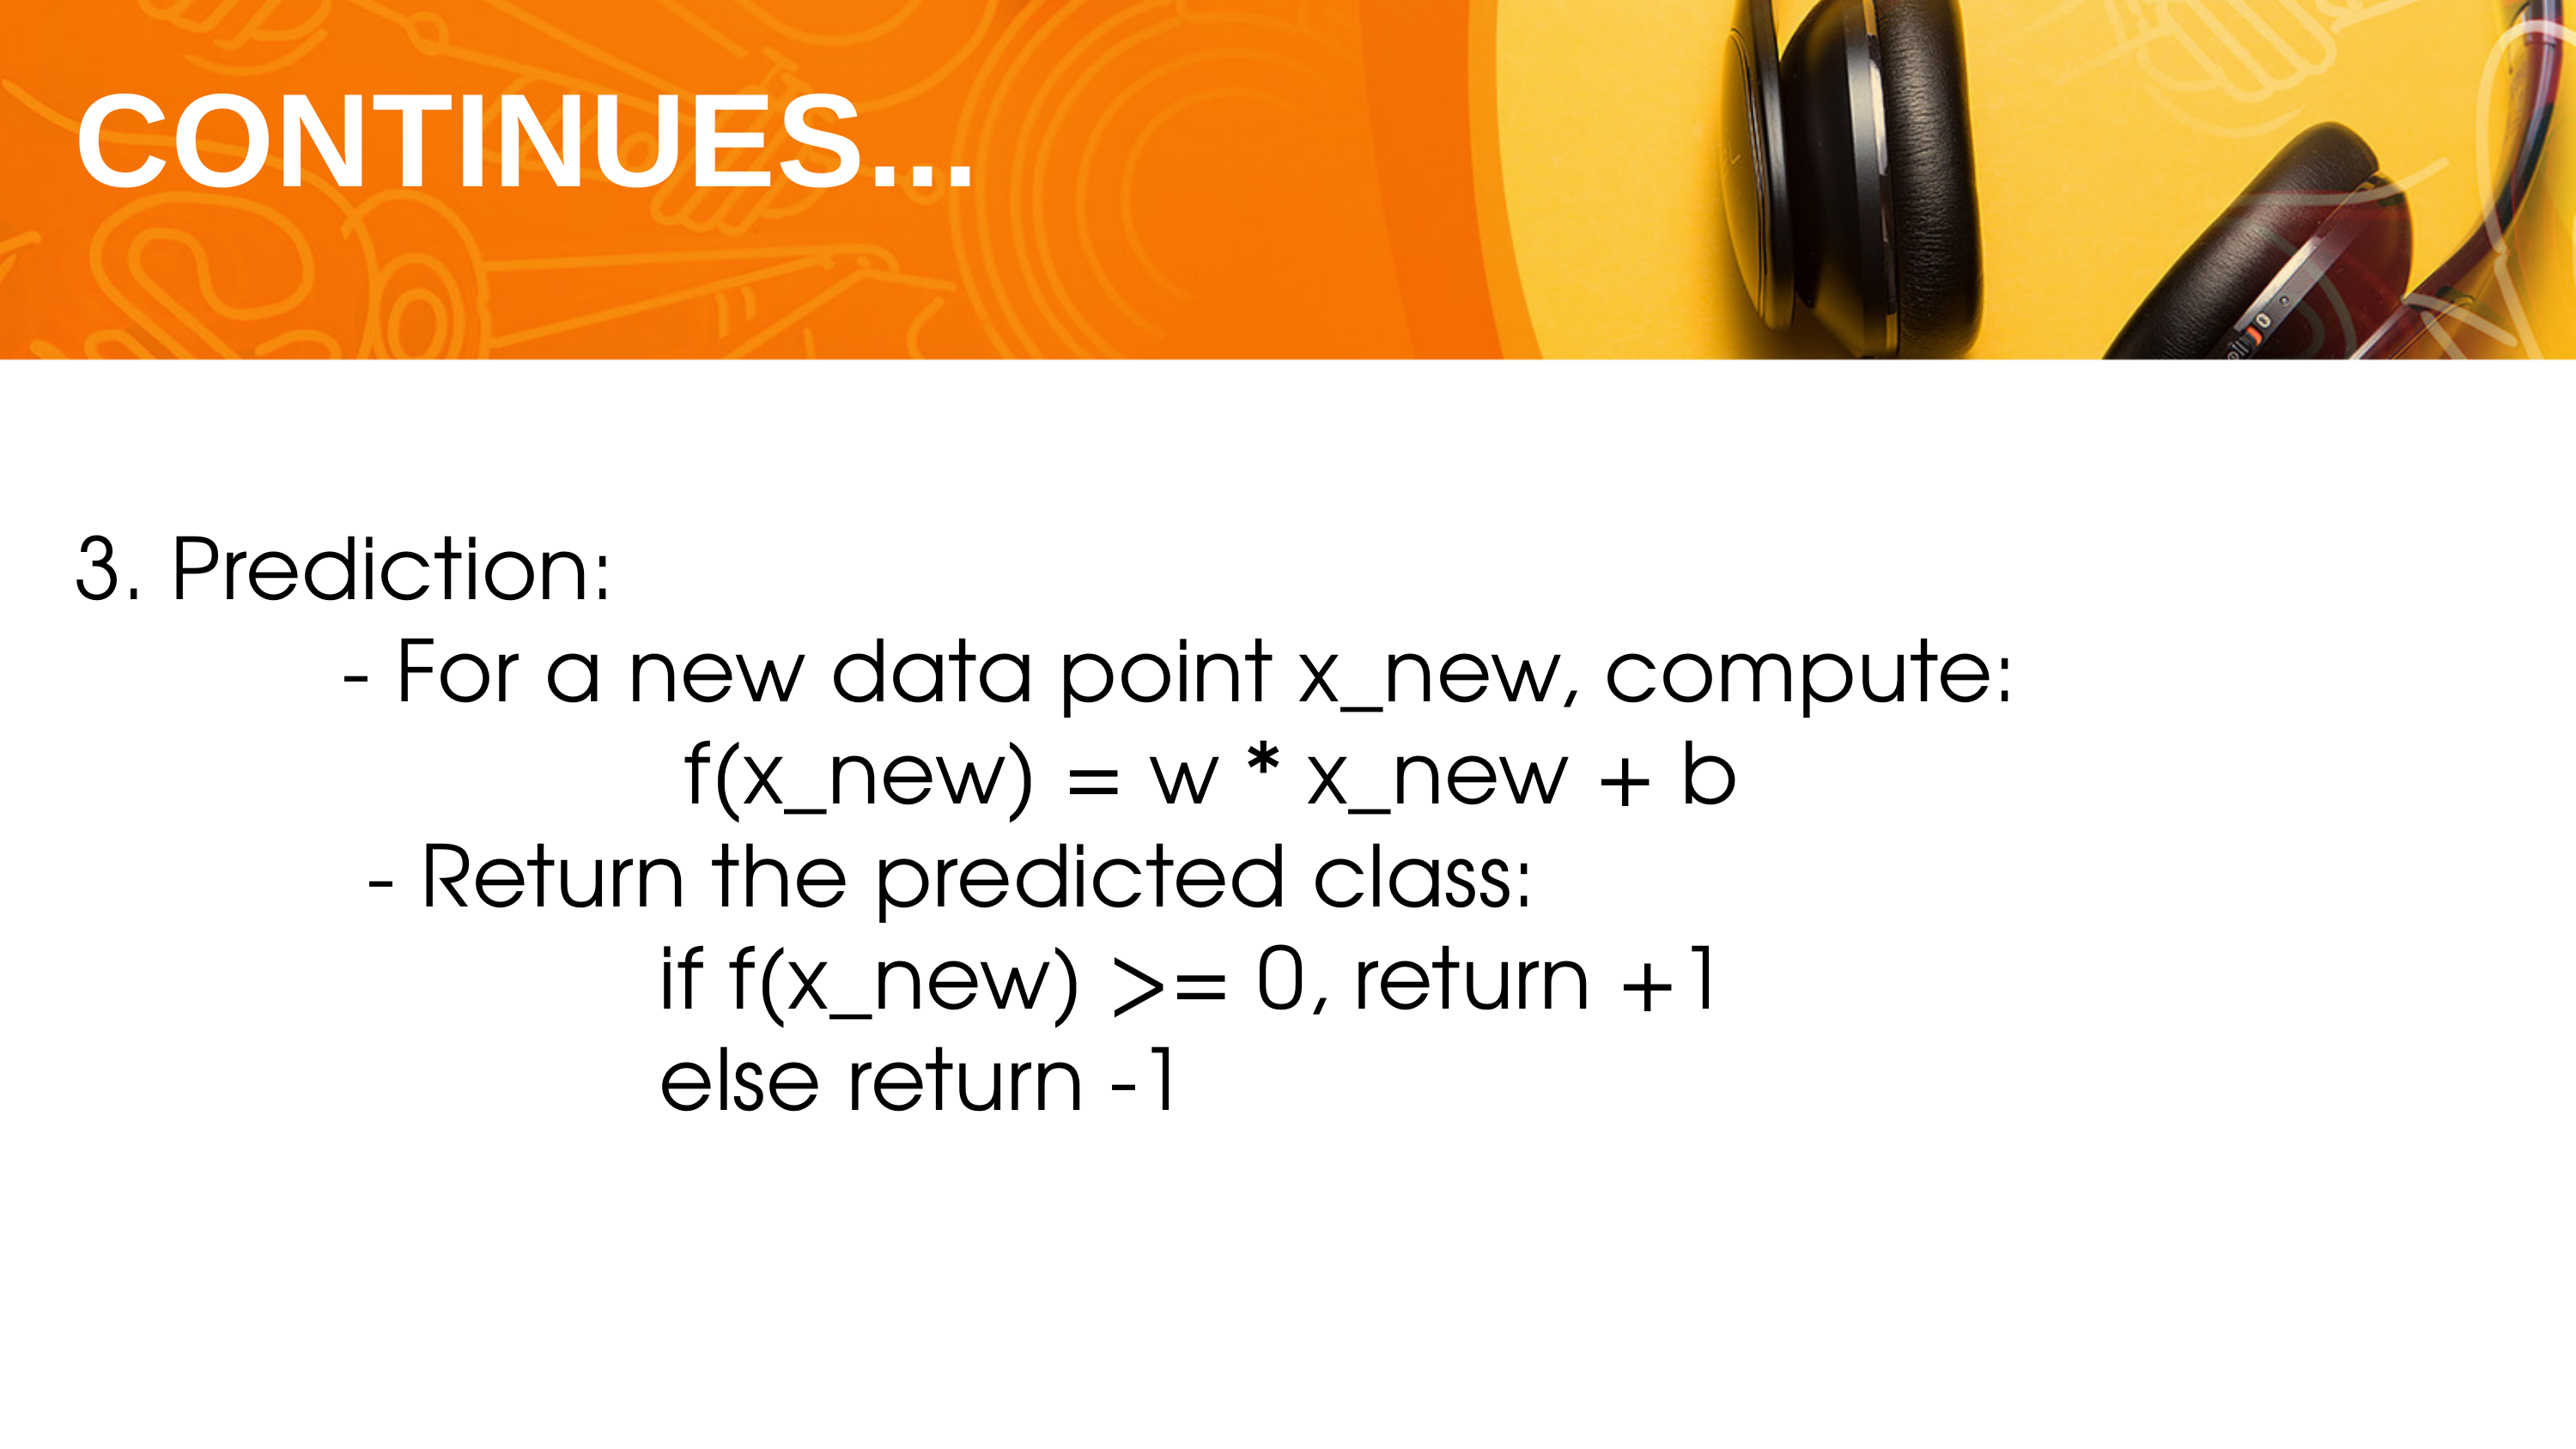

CONTINUES...
3. Prediction:
           - For a new data point x_new, compute:
                         f(x_new) = w * x_new + b
            - Return the predicted class:
                        if f(x_new) >= 0, return +1
                        else return -1